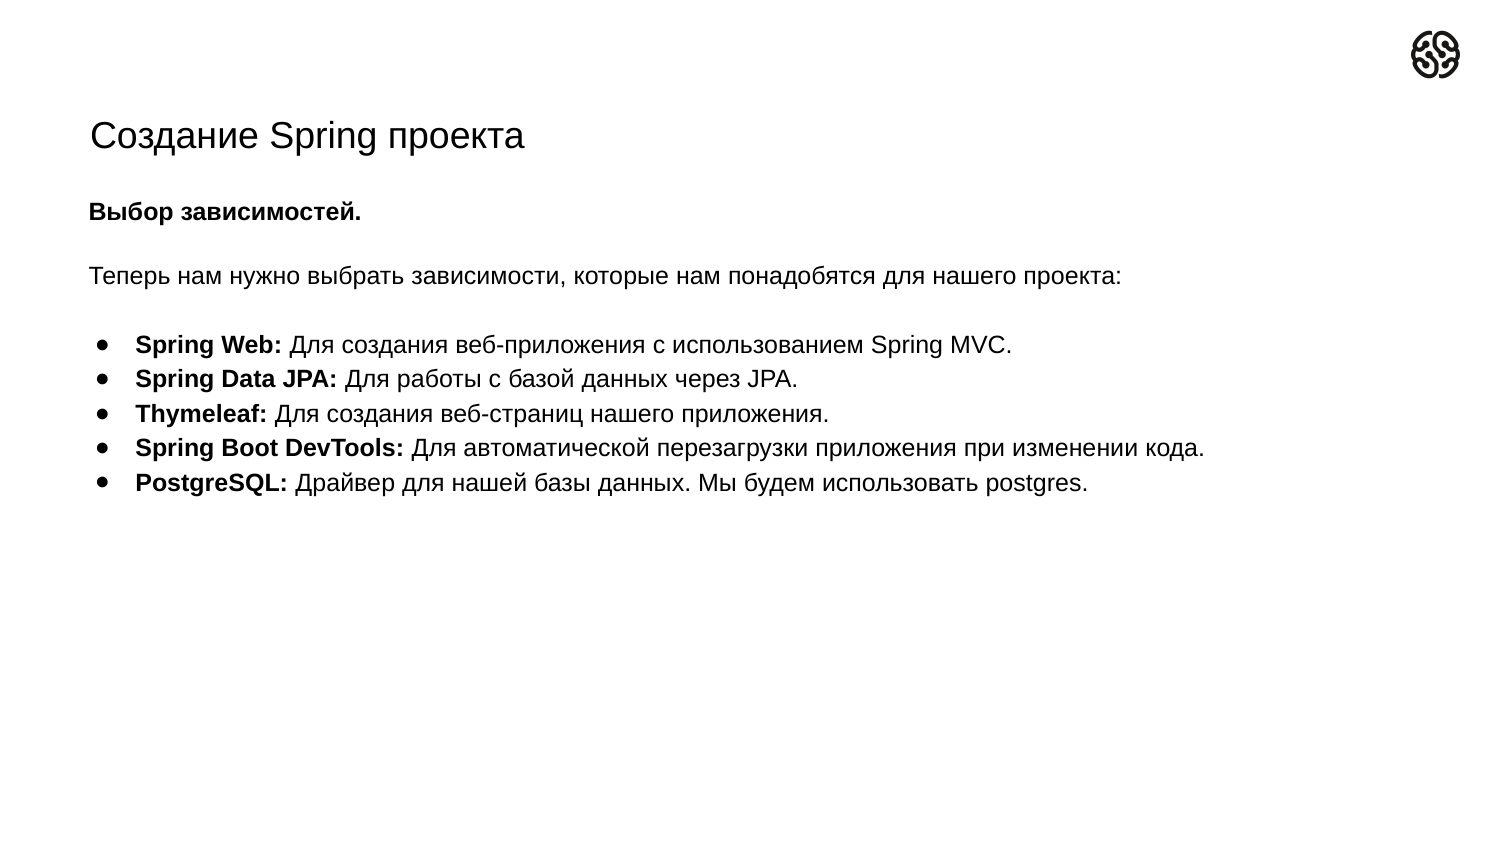

Создание Spring проекта
Выбор зависимостей.
Теперь нам нужно выбрать зависимости, которые нам понадобятся для нашего проекта:
Spring Web: Для создания веб-приложения с использованием Spring MVC.
Spring Data JPA: Для работы с базой данных через JPA.
Thymeleaf: Для создания веб-страниц нашего приложения.
Spring Boot DevTools: Для автоматической перезагрузки приложения при изменении кода.
PostgreSQL: Драйвер для нашей базы данных. Мы будем использовать postgres.